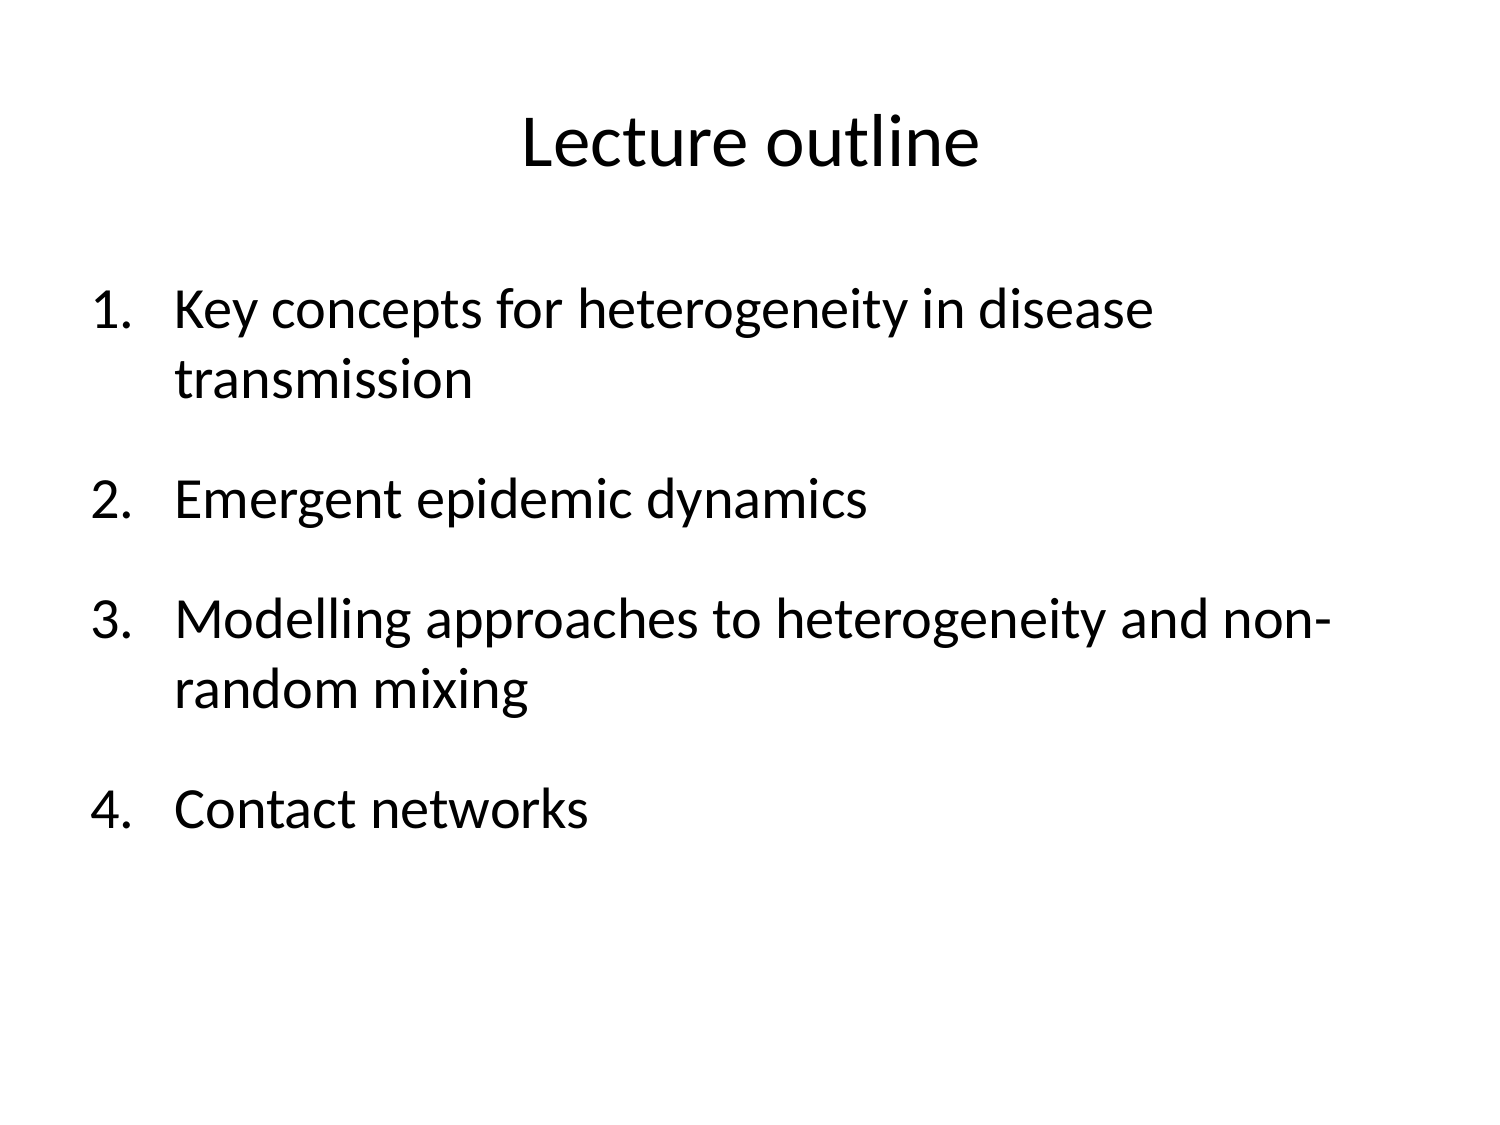

# Lecture outline
Key concepts for heterogeneity in disease transmission
Emergent epidemic dynamics
Modelling approaches to heterogeneity and non-random mixing
Contact networks